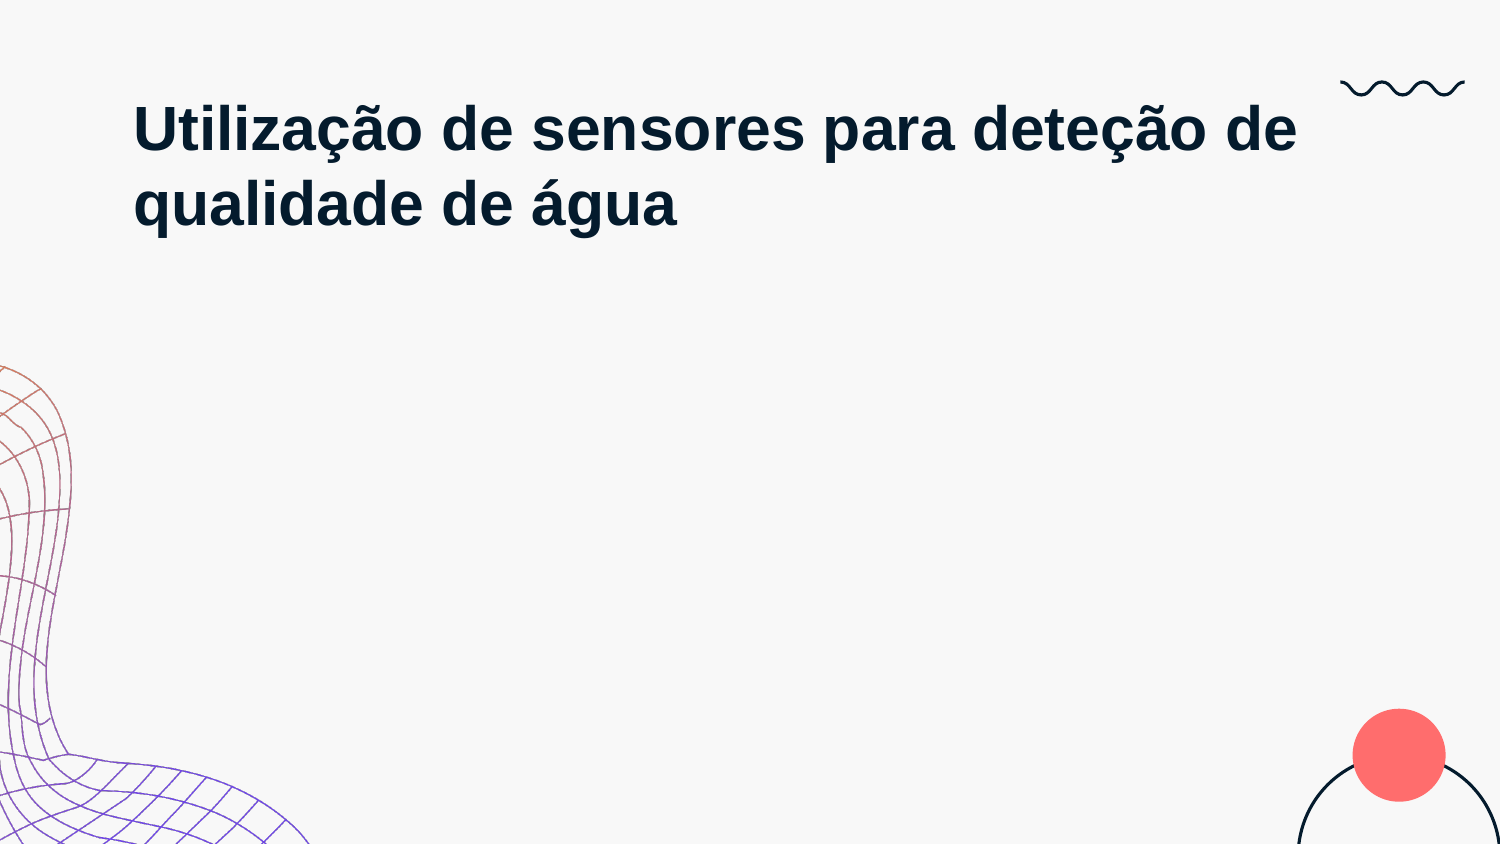

# Utilização de sensores para deteção de qualidade de água